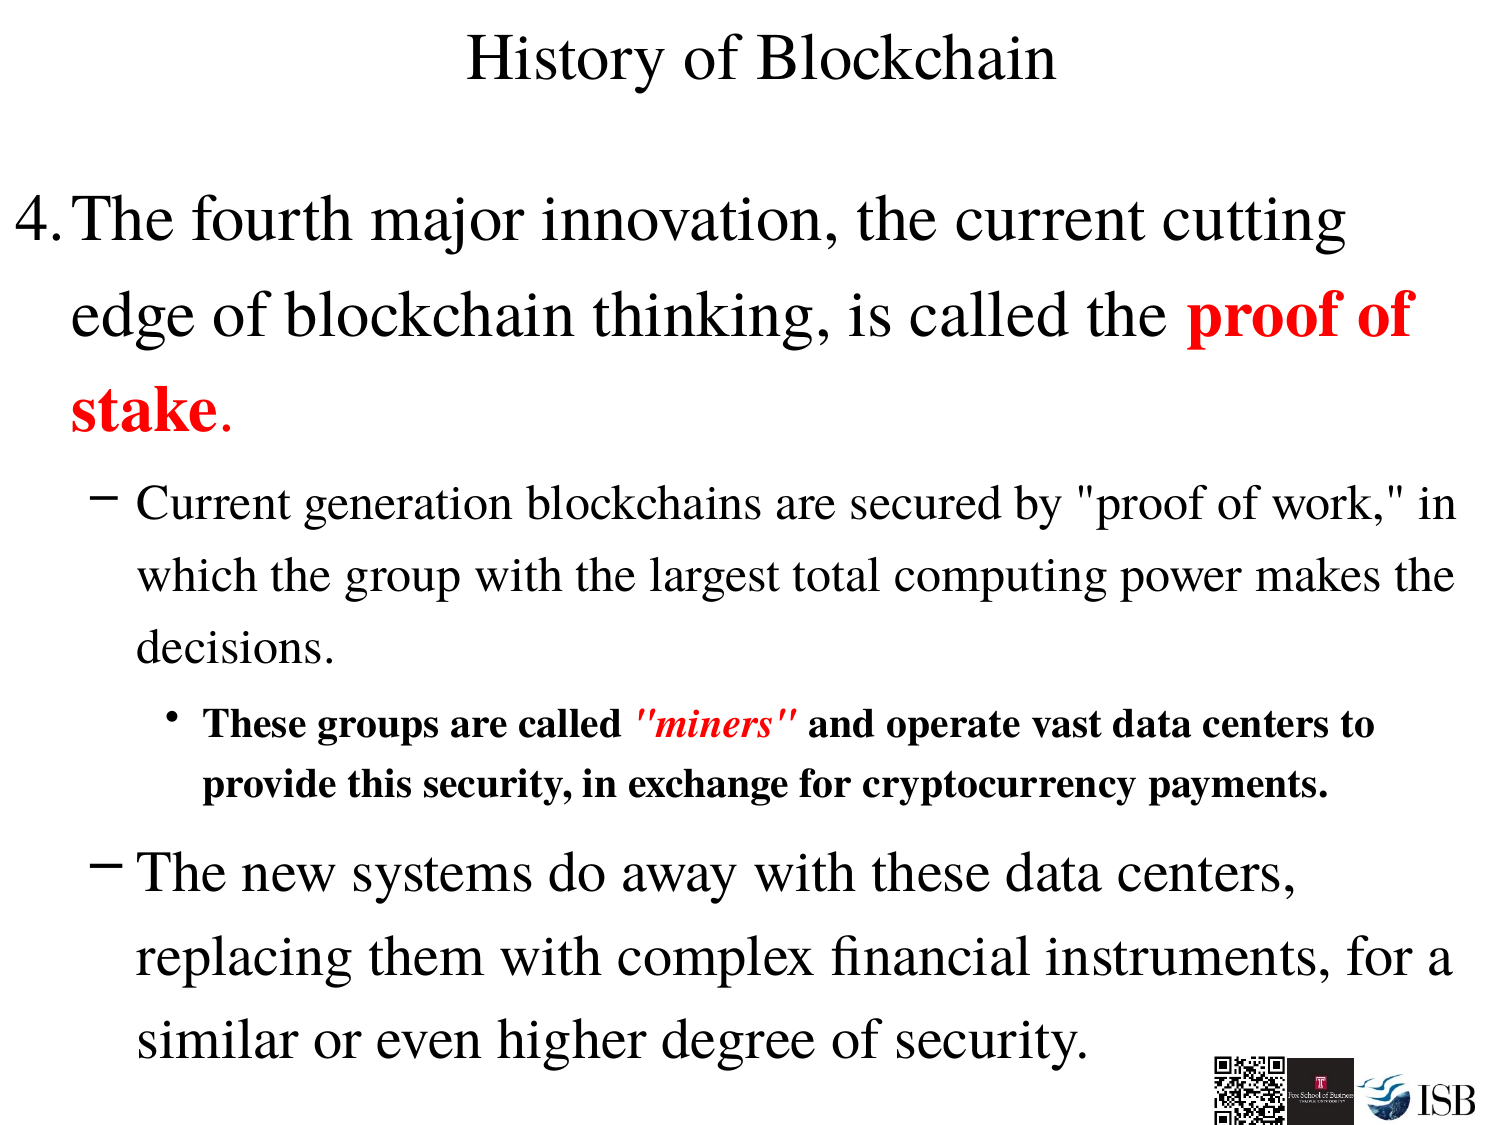

# History of Blockchain
The fourth major innovation, the current cutting edge of blockchain thinking, is called the proof of stake.
Current generation blockchains are secured by "proof of work," in which the group with the largest total computing power makes the decisions.
These groups are called "miners" and operate vast data centers to provide this security, in exchange for cryptocurrency payments.
The new systems do away with these data centers, replacing them with complex financial instruments, for a similar or even higher degree of security.